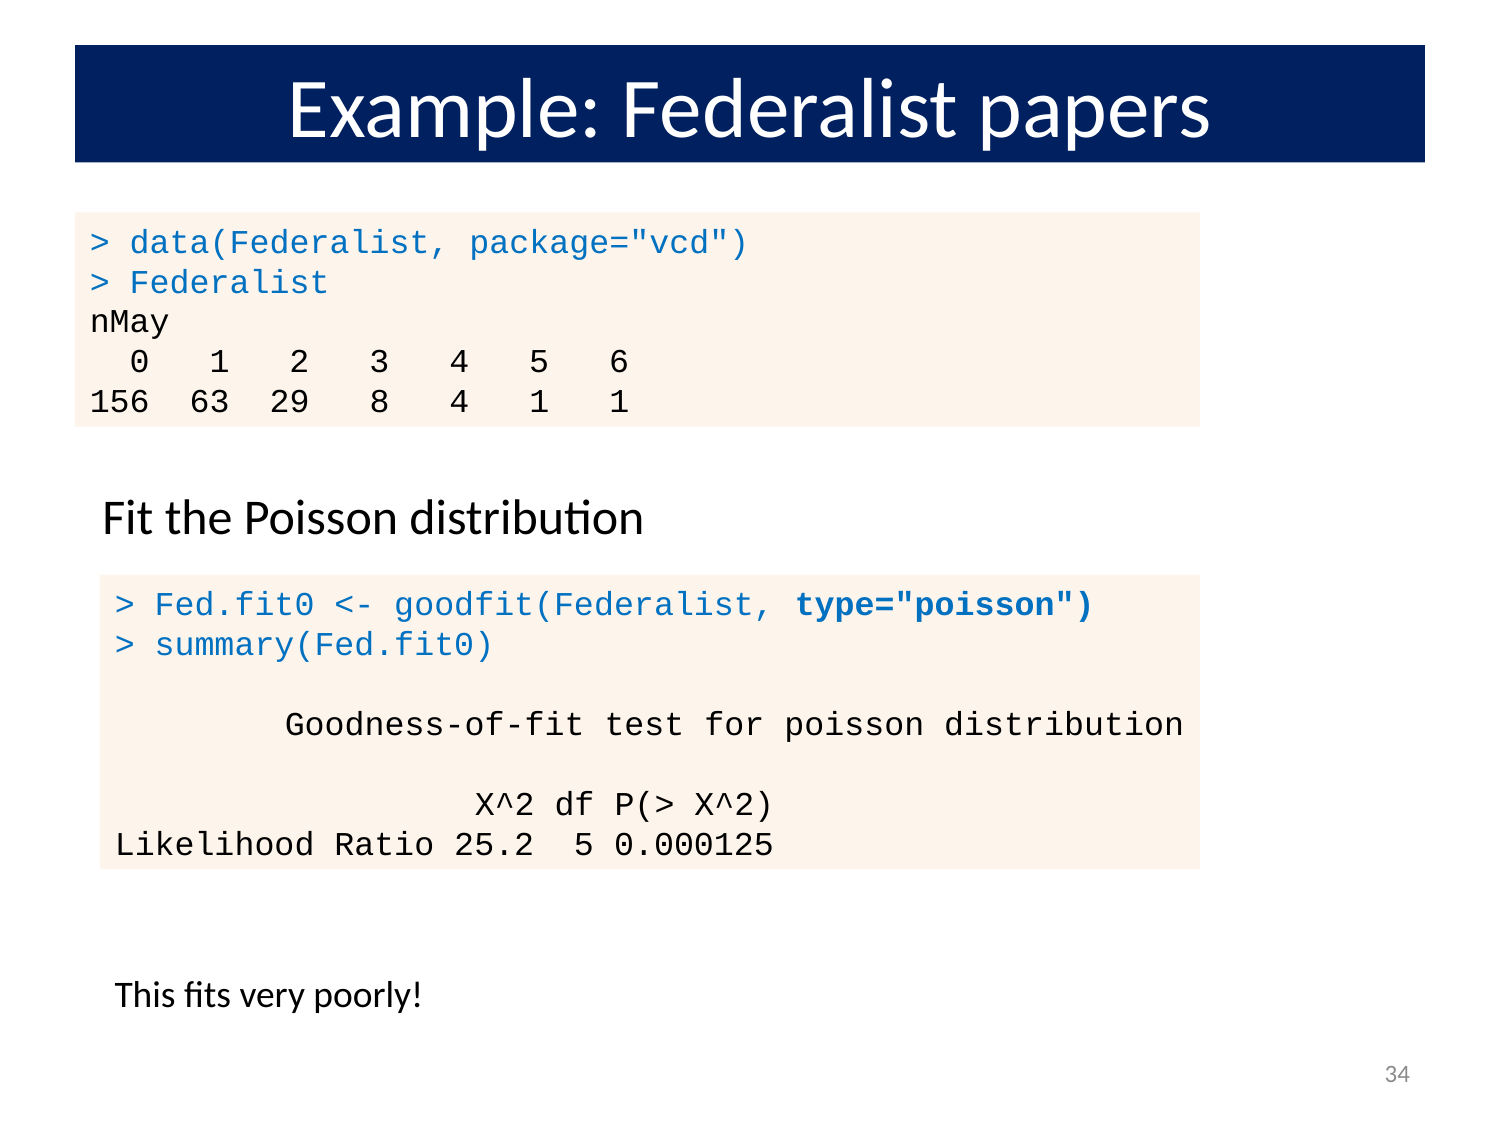

# Example: Federalist papers
> data(Federalist, package="vcd")
> Federalist
nMay
  0   1   2   3   4   5   6
156  63  29   8   4   1   1
Fit the Poisson distribution
> Fed.fit0 <- goodfit(Federalist, type="poisson")
> summary(Fed.fit0)

	 Goodness-of-fit test for poisson distribution

                  X^2 df P(> X^2)
Likelihood Ratio 25.2  5 0.000125
This fits very poorly!
34